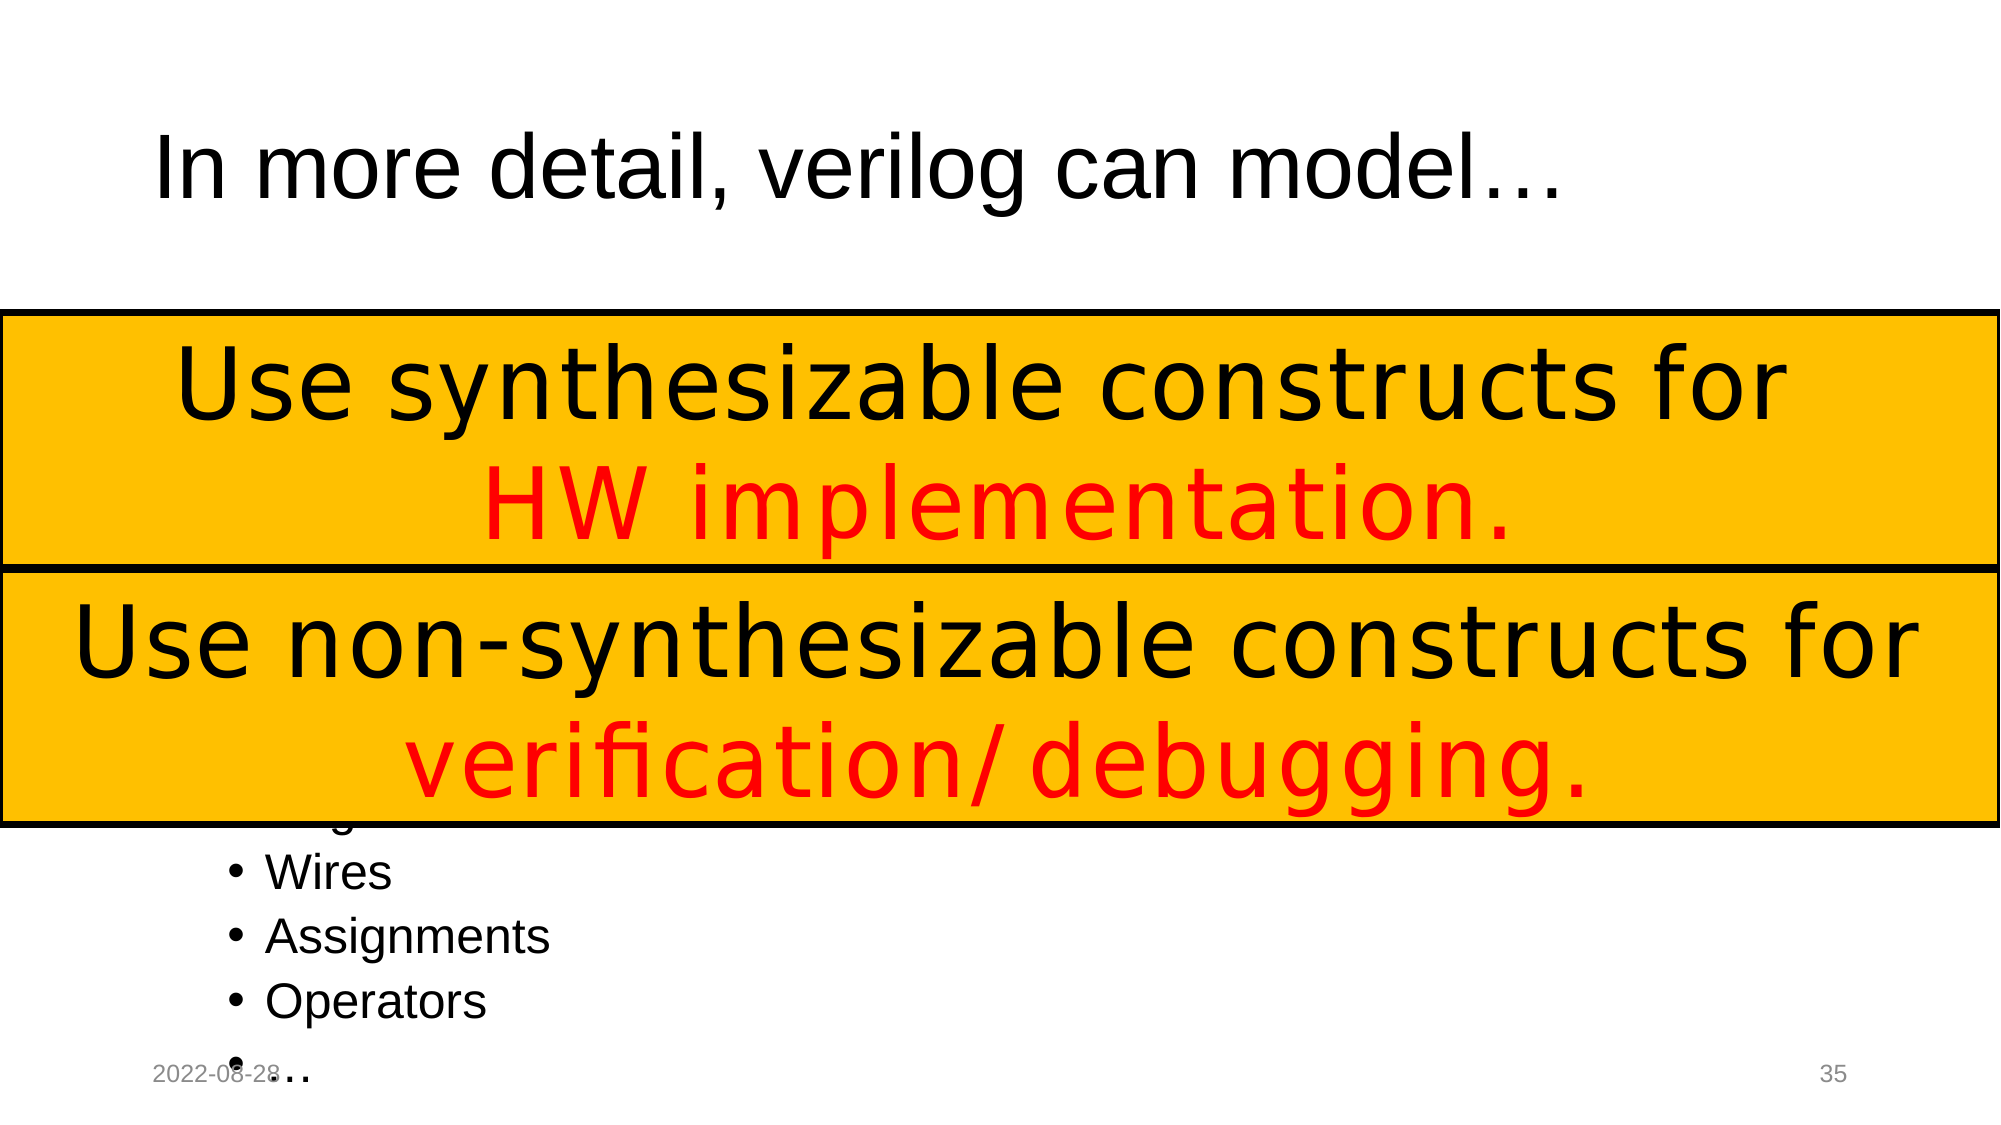

# In more detail, verilog can model…
Constructs used only for simulation
Gate delays
Signal strength
Verilog procedural interface (VPI)
Facilities for debugging/verification
...
Constructs used for both simulation and synthesis
Registers
Wires
Assignments
Operators
…
Use synthesizable constructs for
HW implementation.
Use non-synthesizable constructs for verification/debugging.
2022-08-28
35